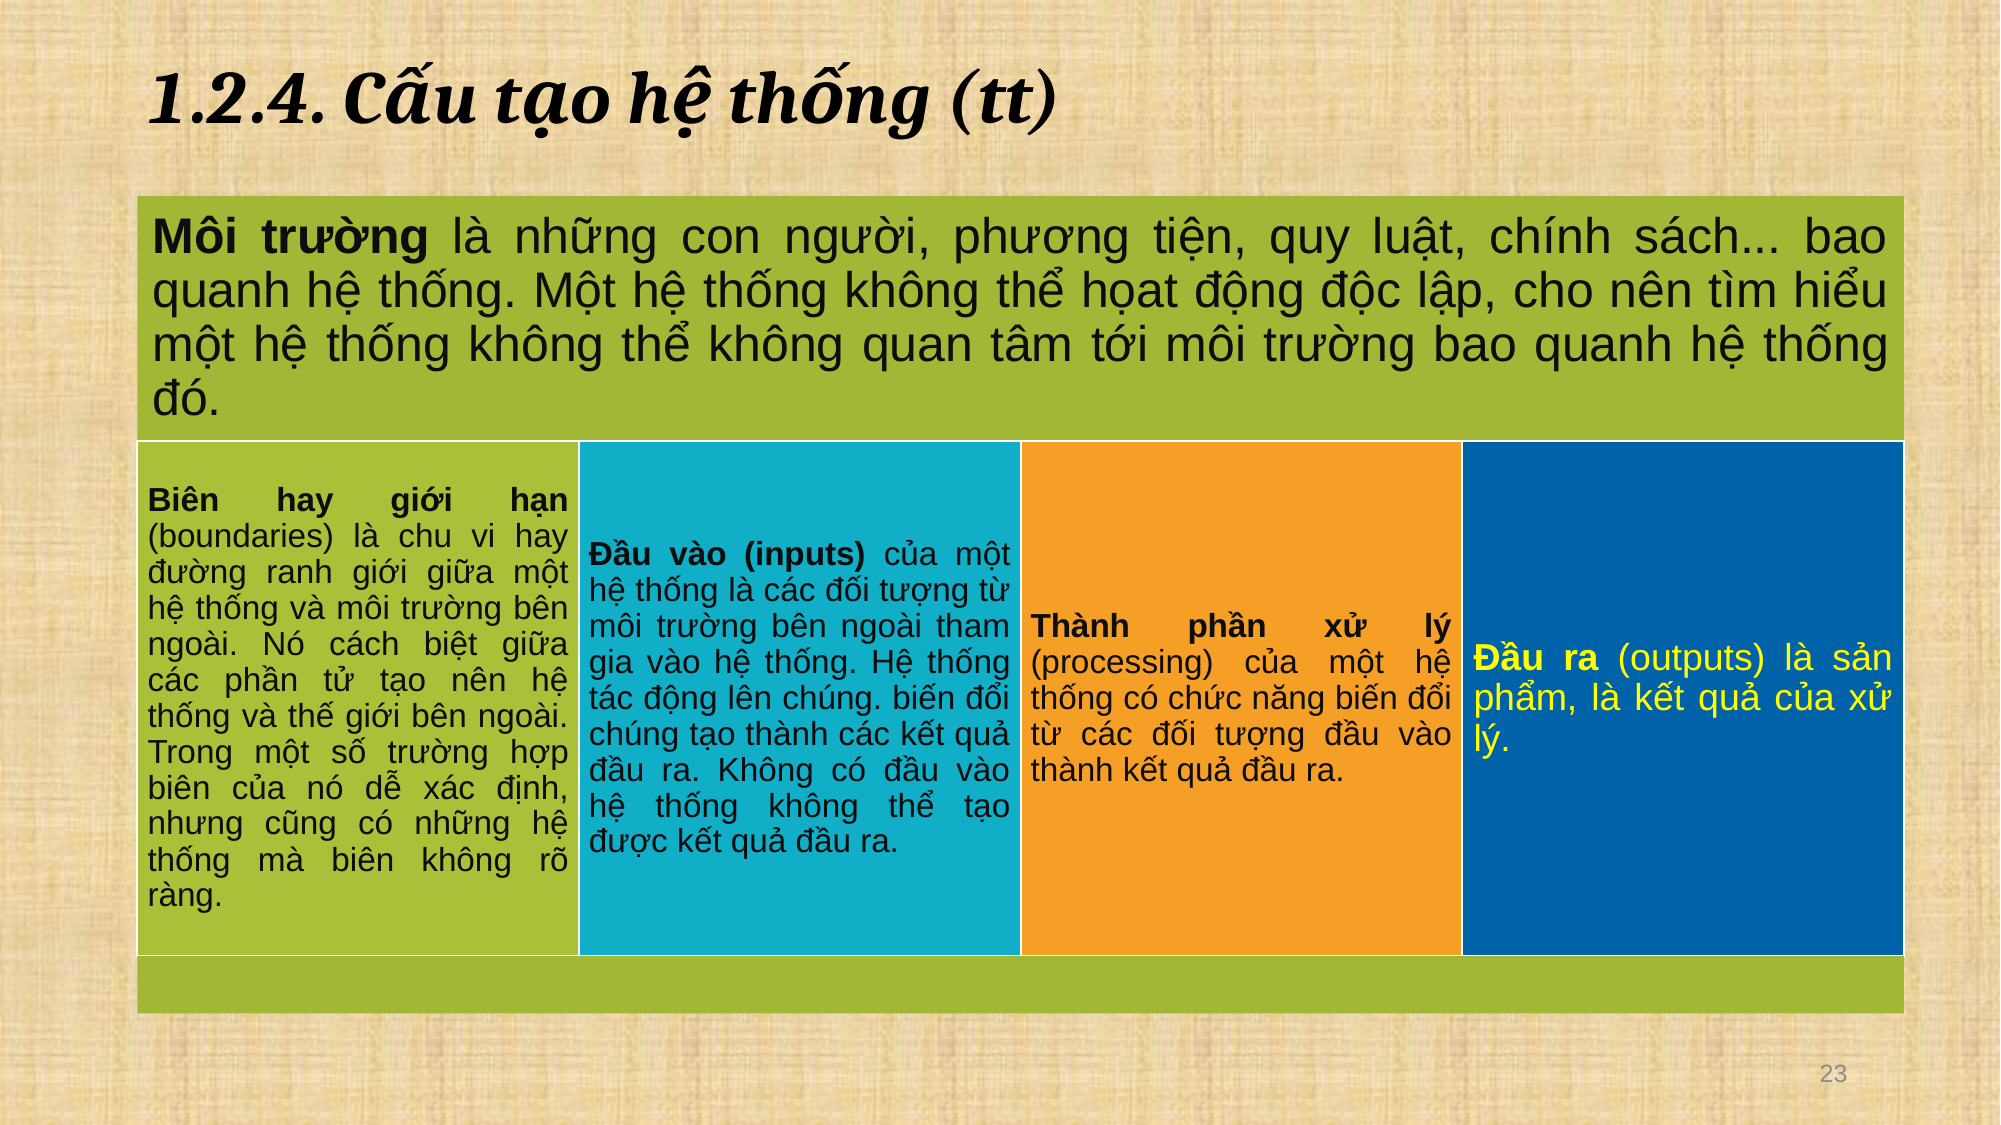

1.2.4. Cấu tạo hệ thống (tt)
Môi trường là những con người, phương tiện, quy luật, chính sách... bao quanh hệ thống. Một hệ thống không thể họat động độc lập, cho nên tìm hiểu một hệ thống không thể không quan tâm tới môi trường bao quanh hệ thống đó.
Biên hay giới hạn (boundaries) là chu vi hay đường ranh giới giữa một hệ thống và môi trường bên ngoài. Nó cách biệt giữa các phần tử tạo nên hệ thống và thế giới bên ngoài. Trong một số trường hợp biên của nó dễ xác định, nhưng cũng có những hệ thống mà biên không rõ ràng.
Ðầu vào (inputs) của một hệ thống là các đối tượng từ môi trường bên ngoài tham gia vào hệ thống. Hệ thống tác động lên chúng. biến đổi chúng tạo thành các kết quả đầu ra. Không có đầu vào hệ thống không thể tạo được kết quả đầu ra.
Thành phần xử lý (processing) của một hệ thống có chức năng biến đổi từ các đối tượng đầu vào thành kết quả đầu ra.
Ðầu ra (outputs) là sản phẩm, là kết quả của xử lý.
23